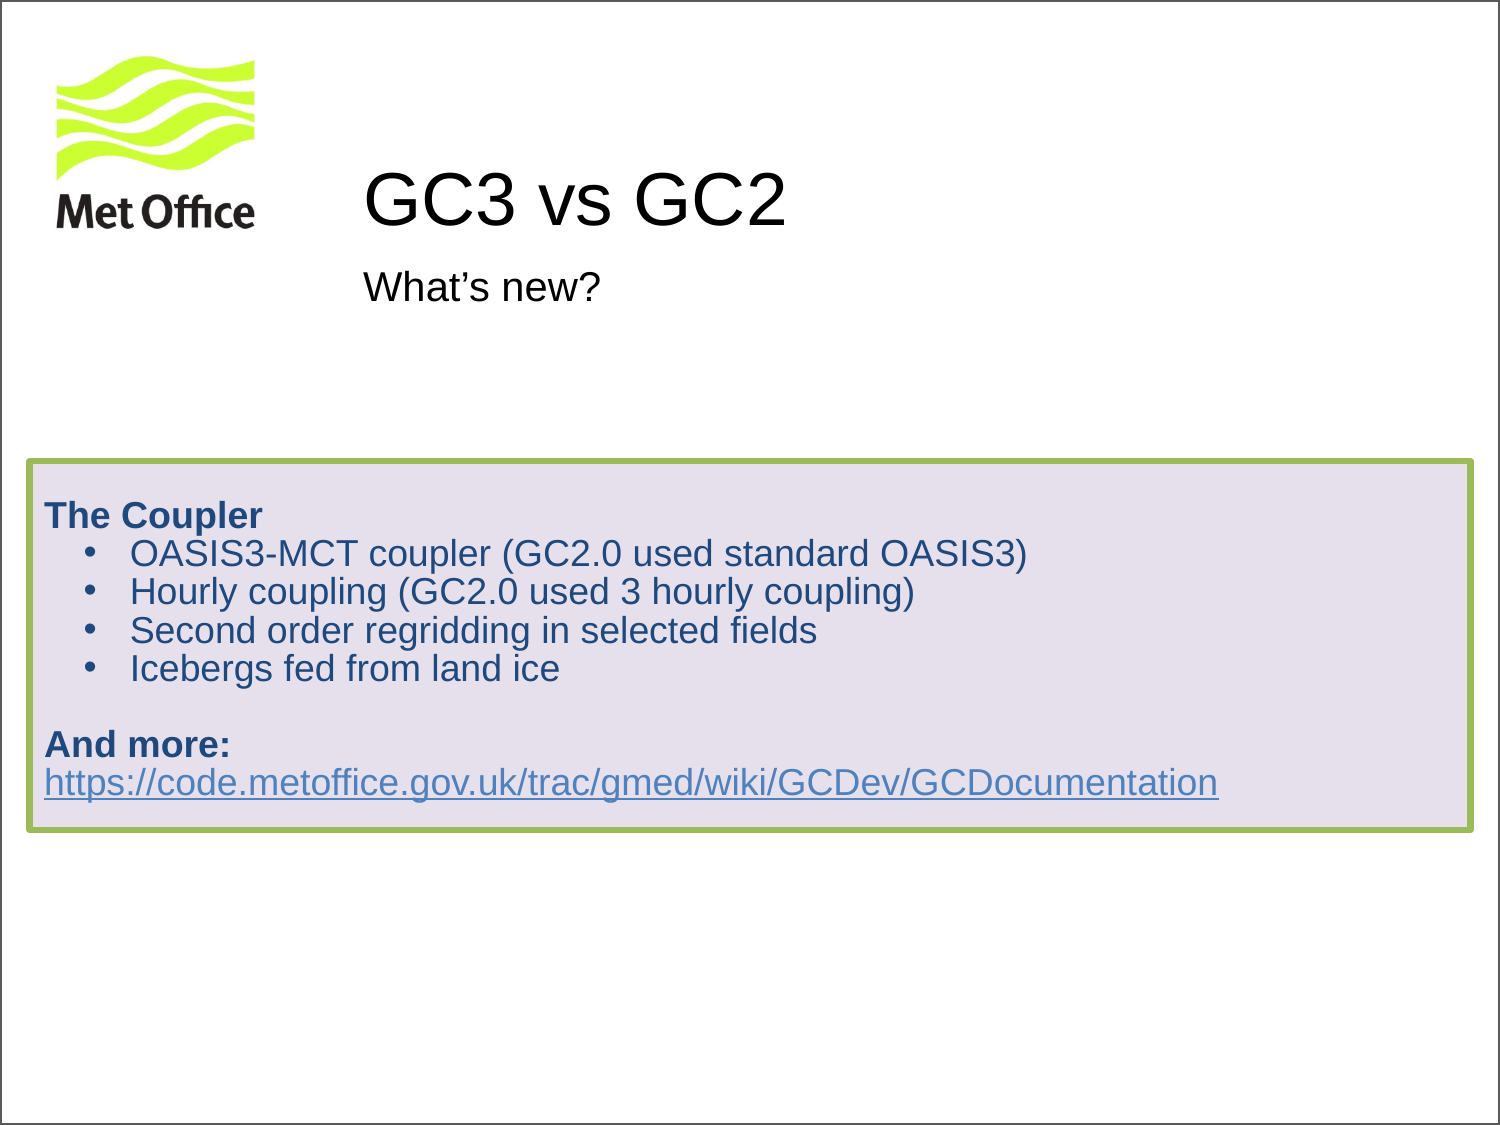

# GC3 vs GC2
What’s new?
The Coupler
 OASIS3-MCT coupler (GC2.0 used standard OASIS3)
 Hourly coupling (GC2.0 used 3 hourly coupling)
 Second order regridding in selected fields
 Icebergs fed from land ice

And more:
https://code.metoffice.gov.uk/trac/gmed/wiki/GCDev/GCDocumentation